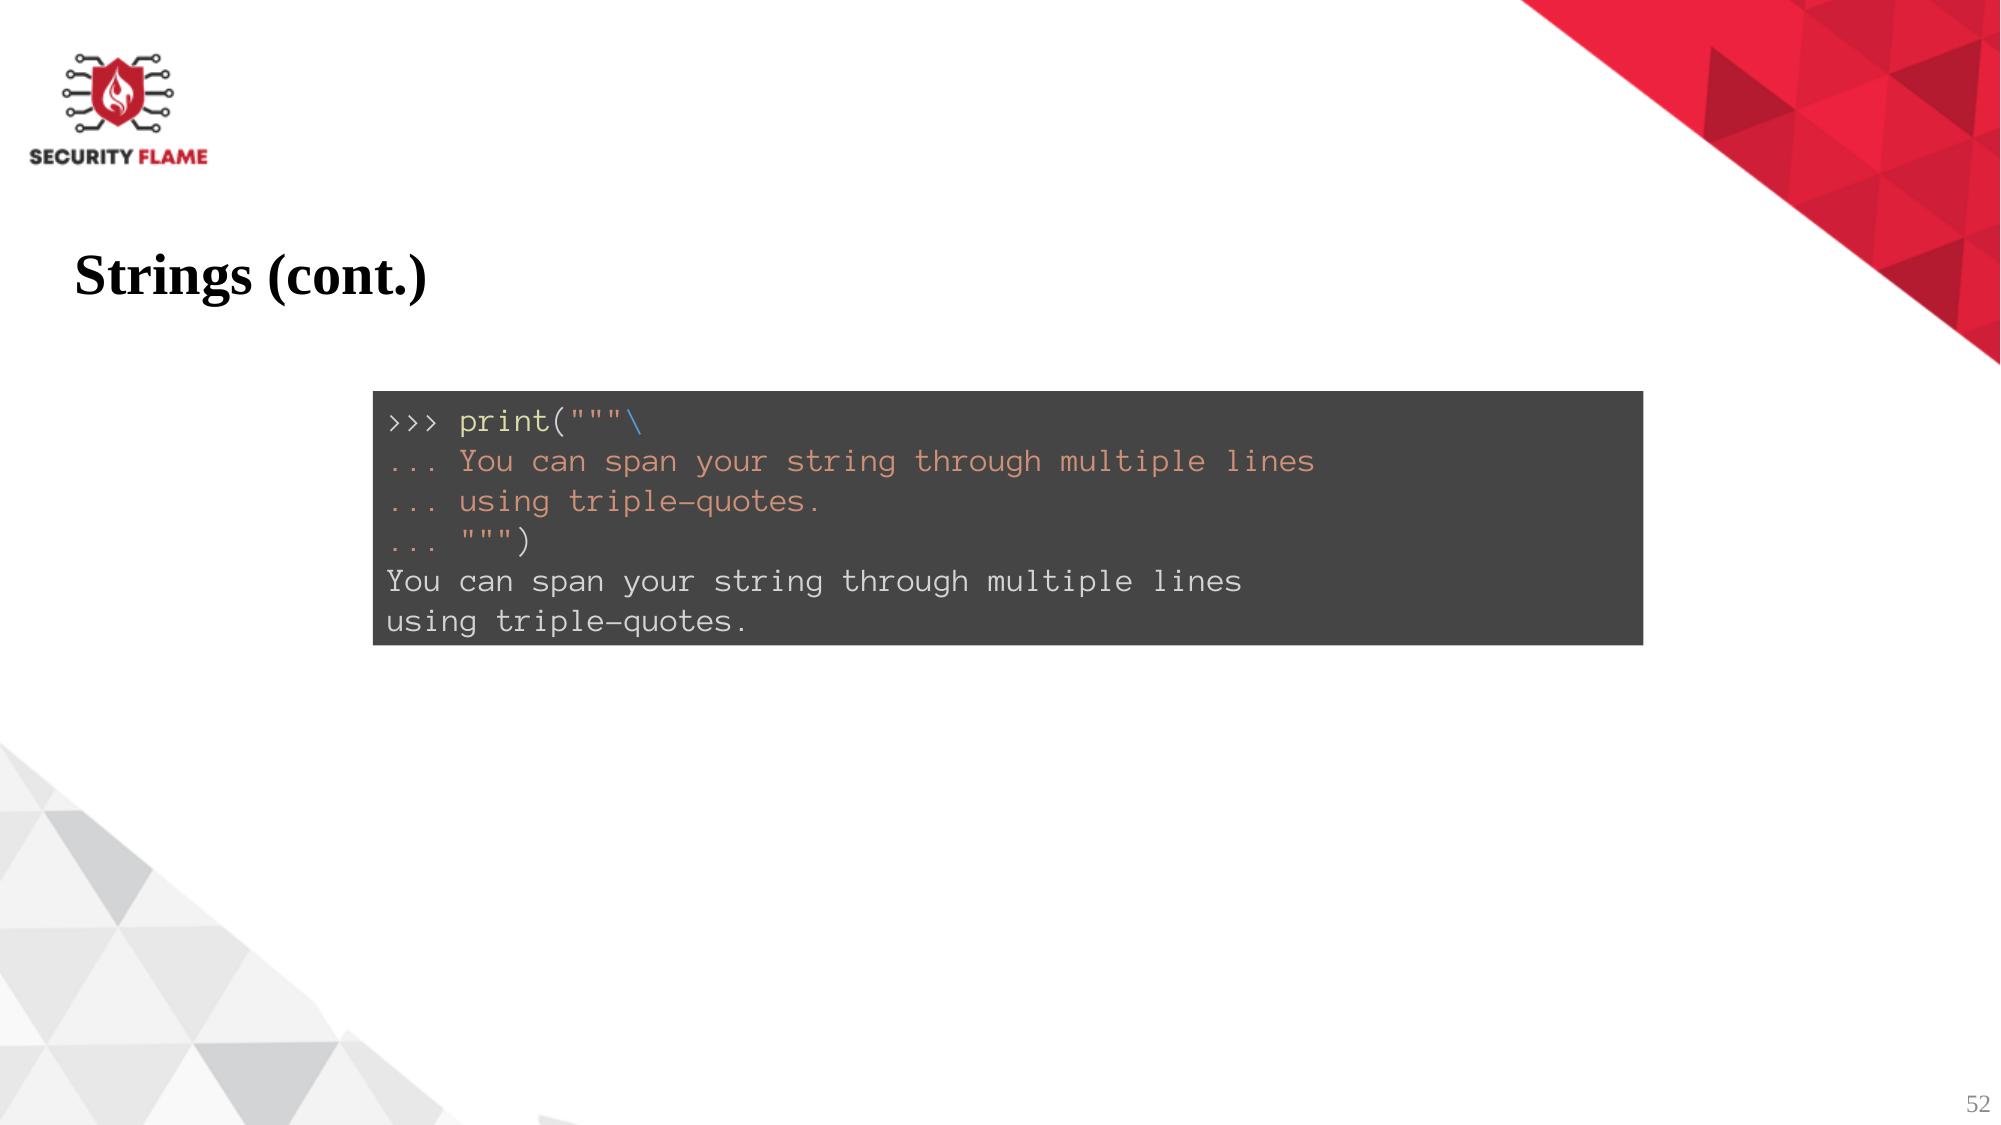

Strings (cont.)
>>> print("""\
... You can span your string through multiple lines
... using triple-quotes.
... """)
You can span your string through multiple lines
using triple-quotes.
52